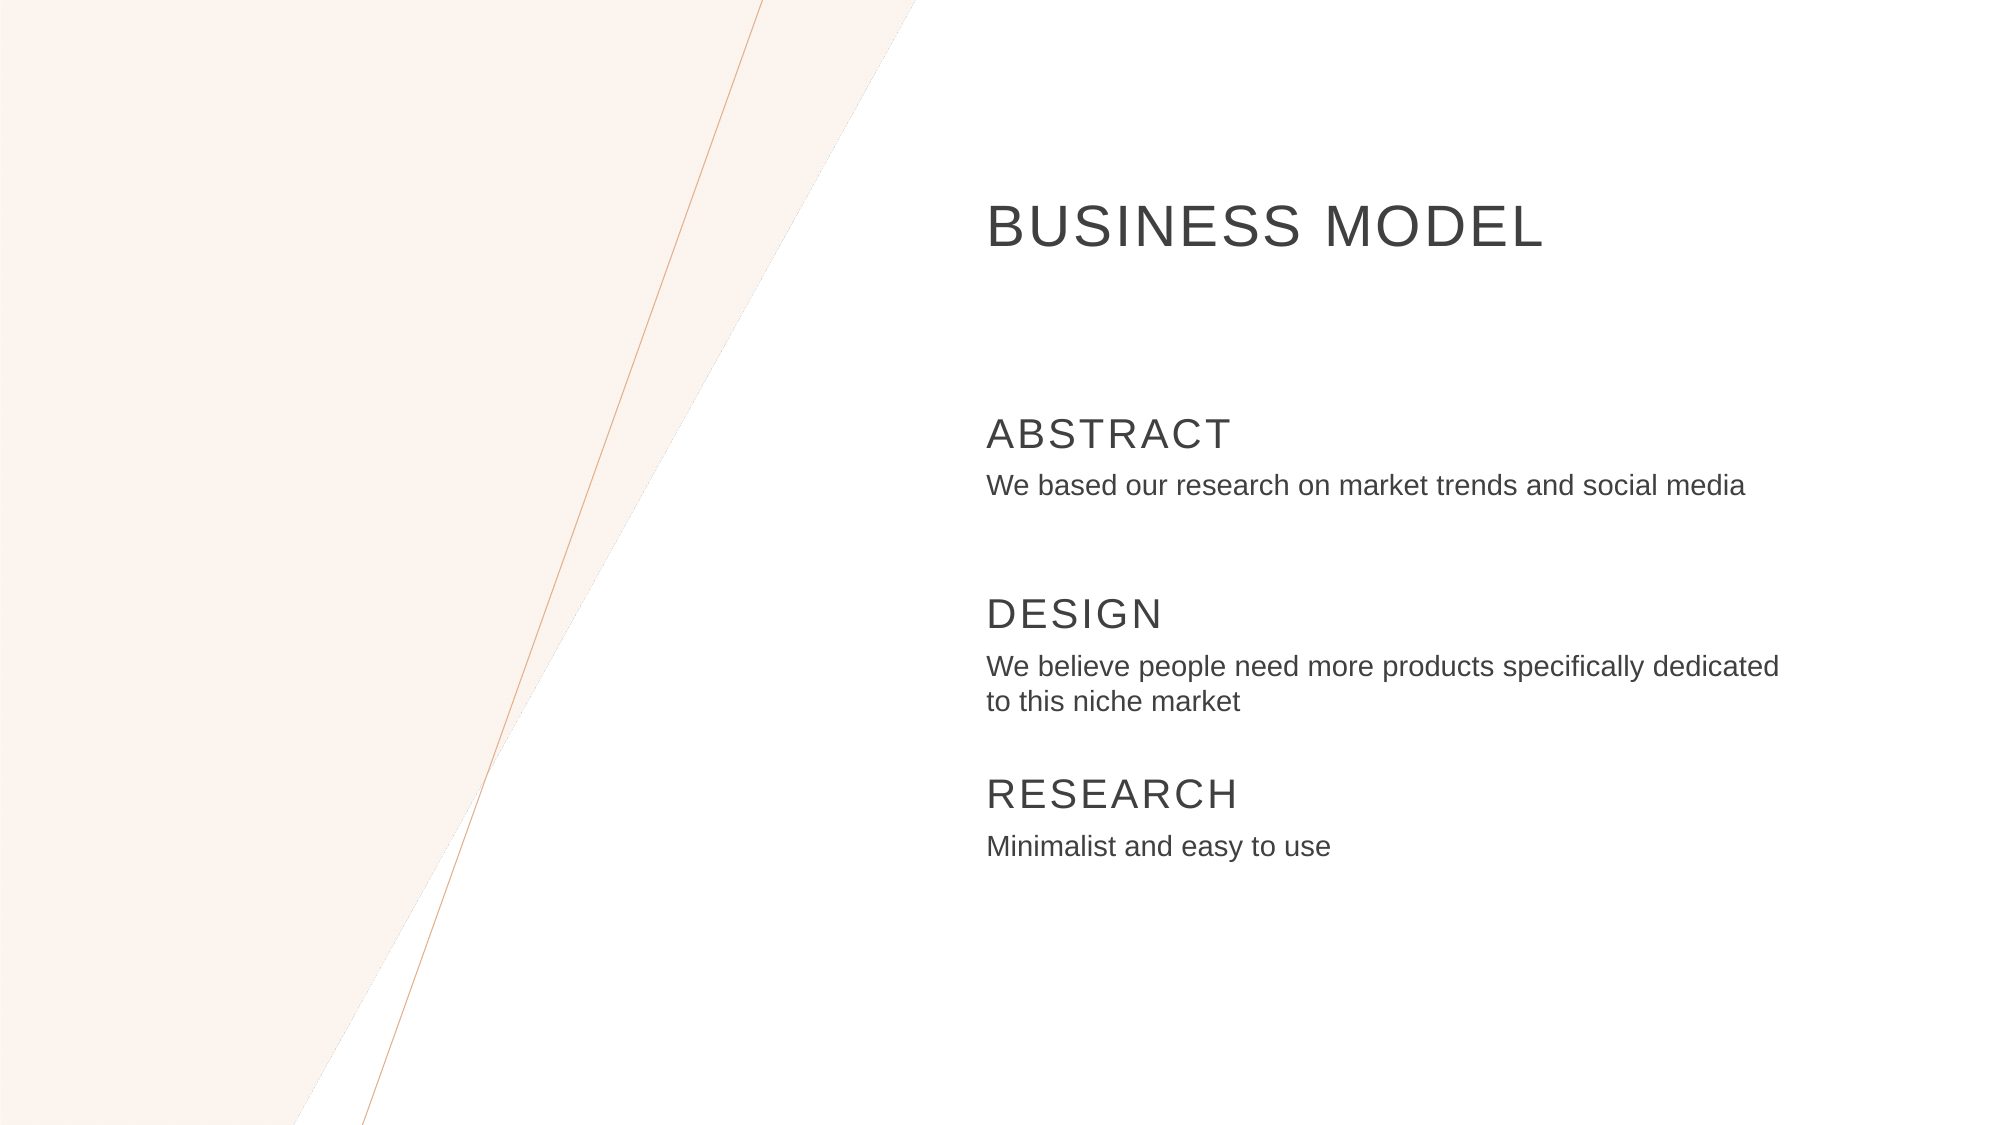

# BUSINESS MODEL
ABSTRACT
We based our research on market trends and social media
DESIGN
We believe people need more products specifically dedicated to this niche market
RESEARCH
Minimalist and easy to use